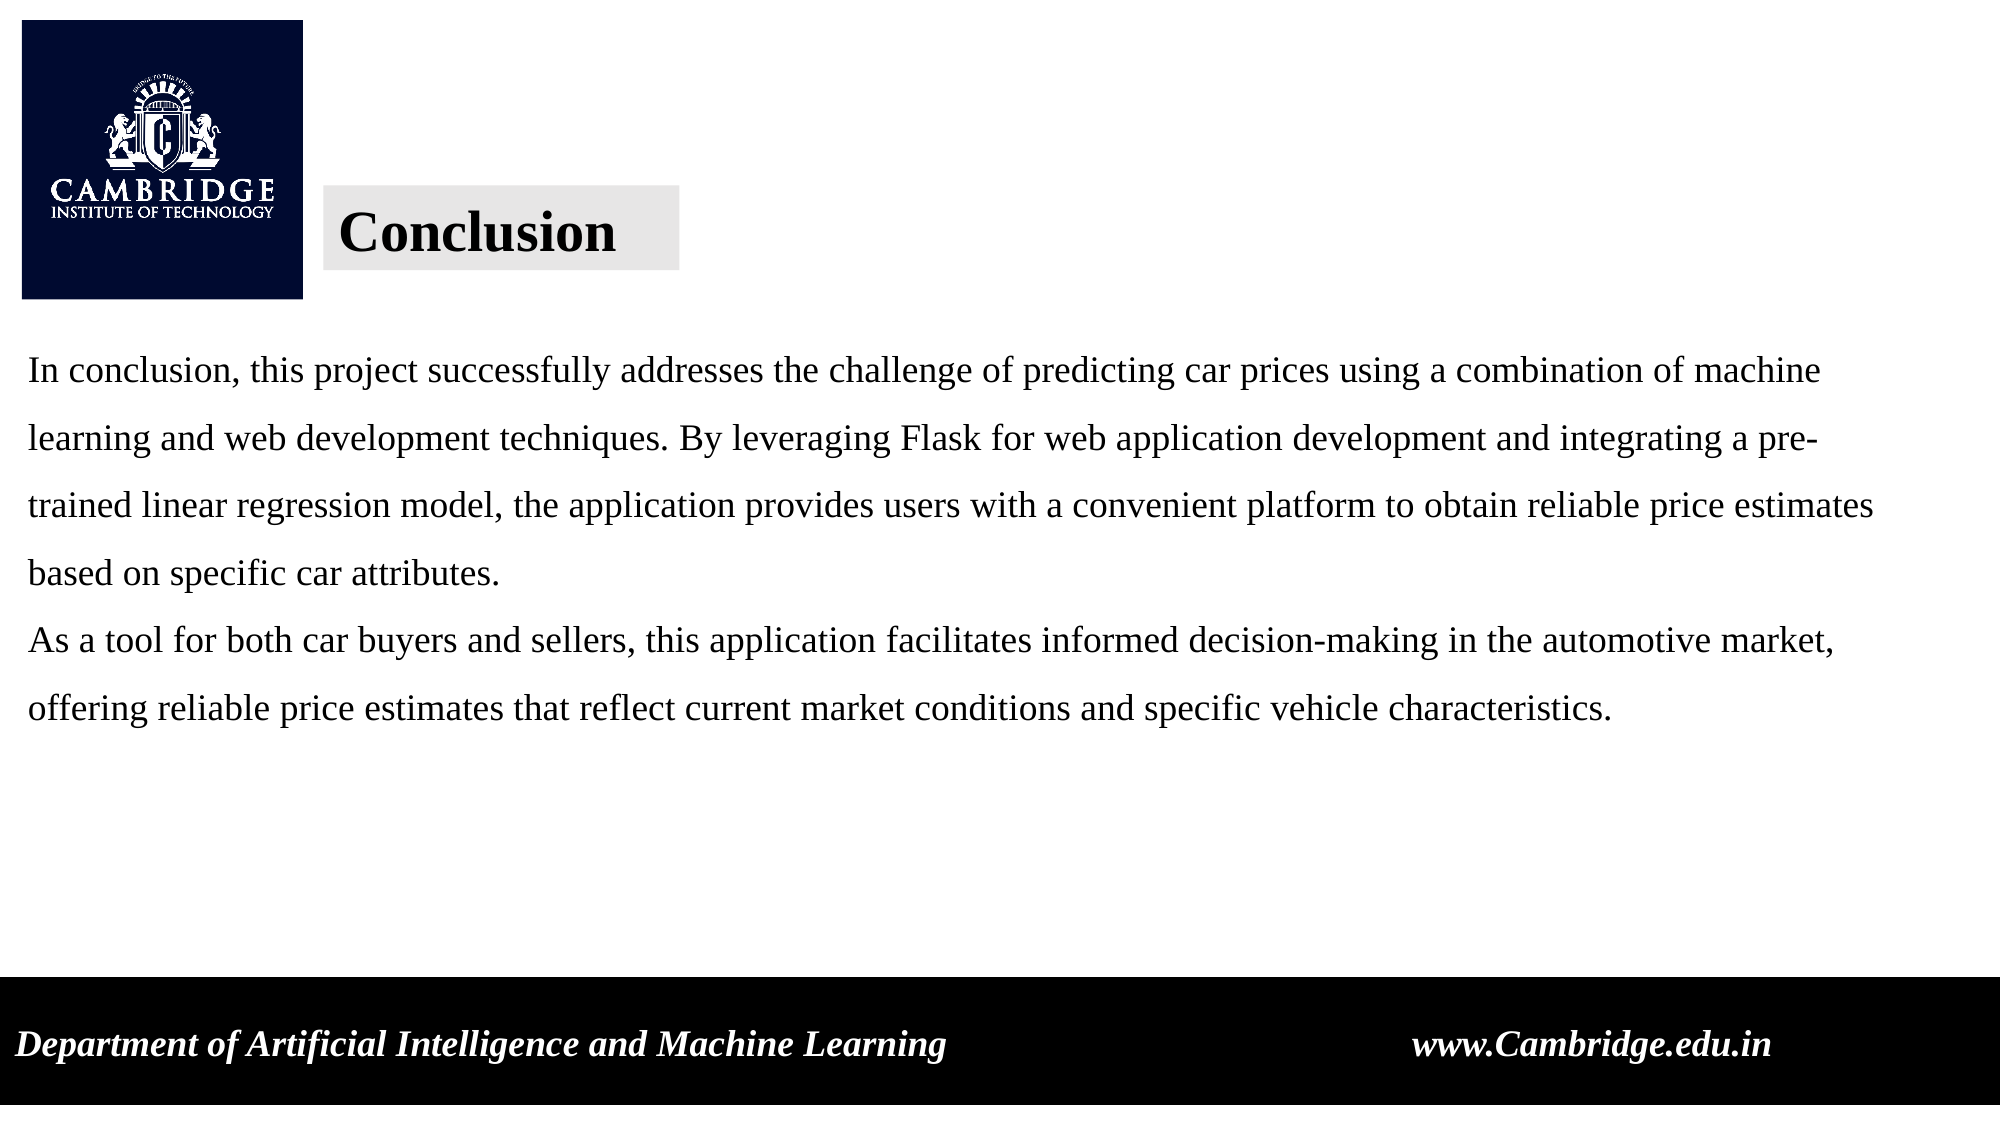

Conclusion
In conclusion, this project successfully addresses the challenge of predicting car prices using a combination of machine learning and web development techniques. By leveraging Flask for web application development and integrating a pre-trained linear regression model, the application provides users with a convenient platform to obtain reliable price estimates based on specific car attributes.
As a tool for both car buyers and sellers, this application facilitates informed decision-making in the automotive market, offering reliable price estimates that reflect current market conditions and specific vehicle characteristics.
Department of Artificial Intelligence and Machine Learning                                                 www.Cambridge.edu.in